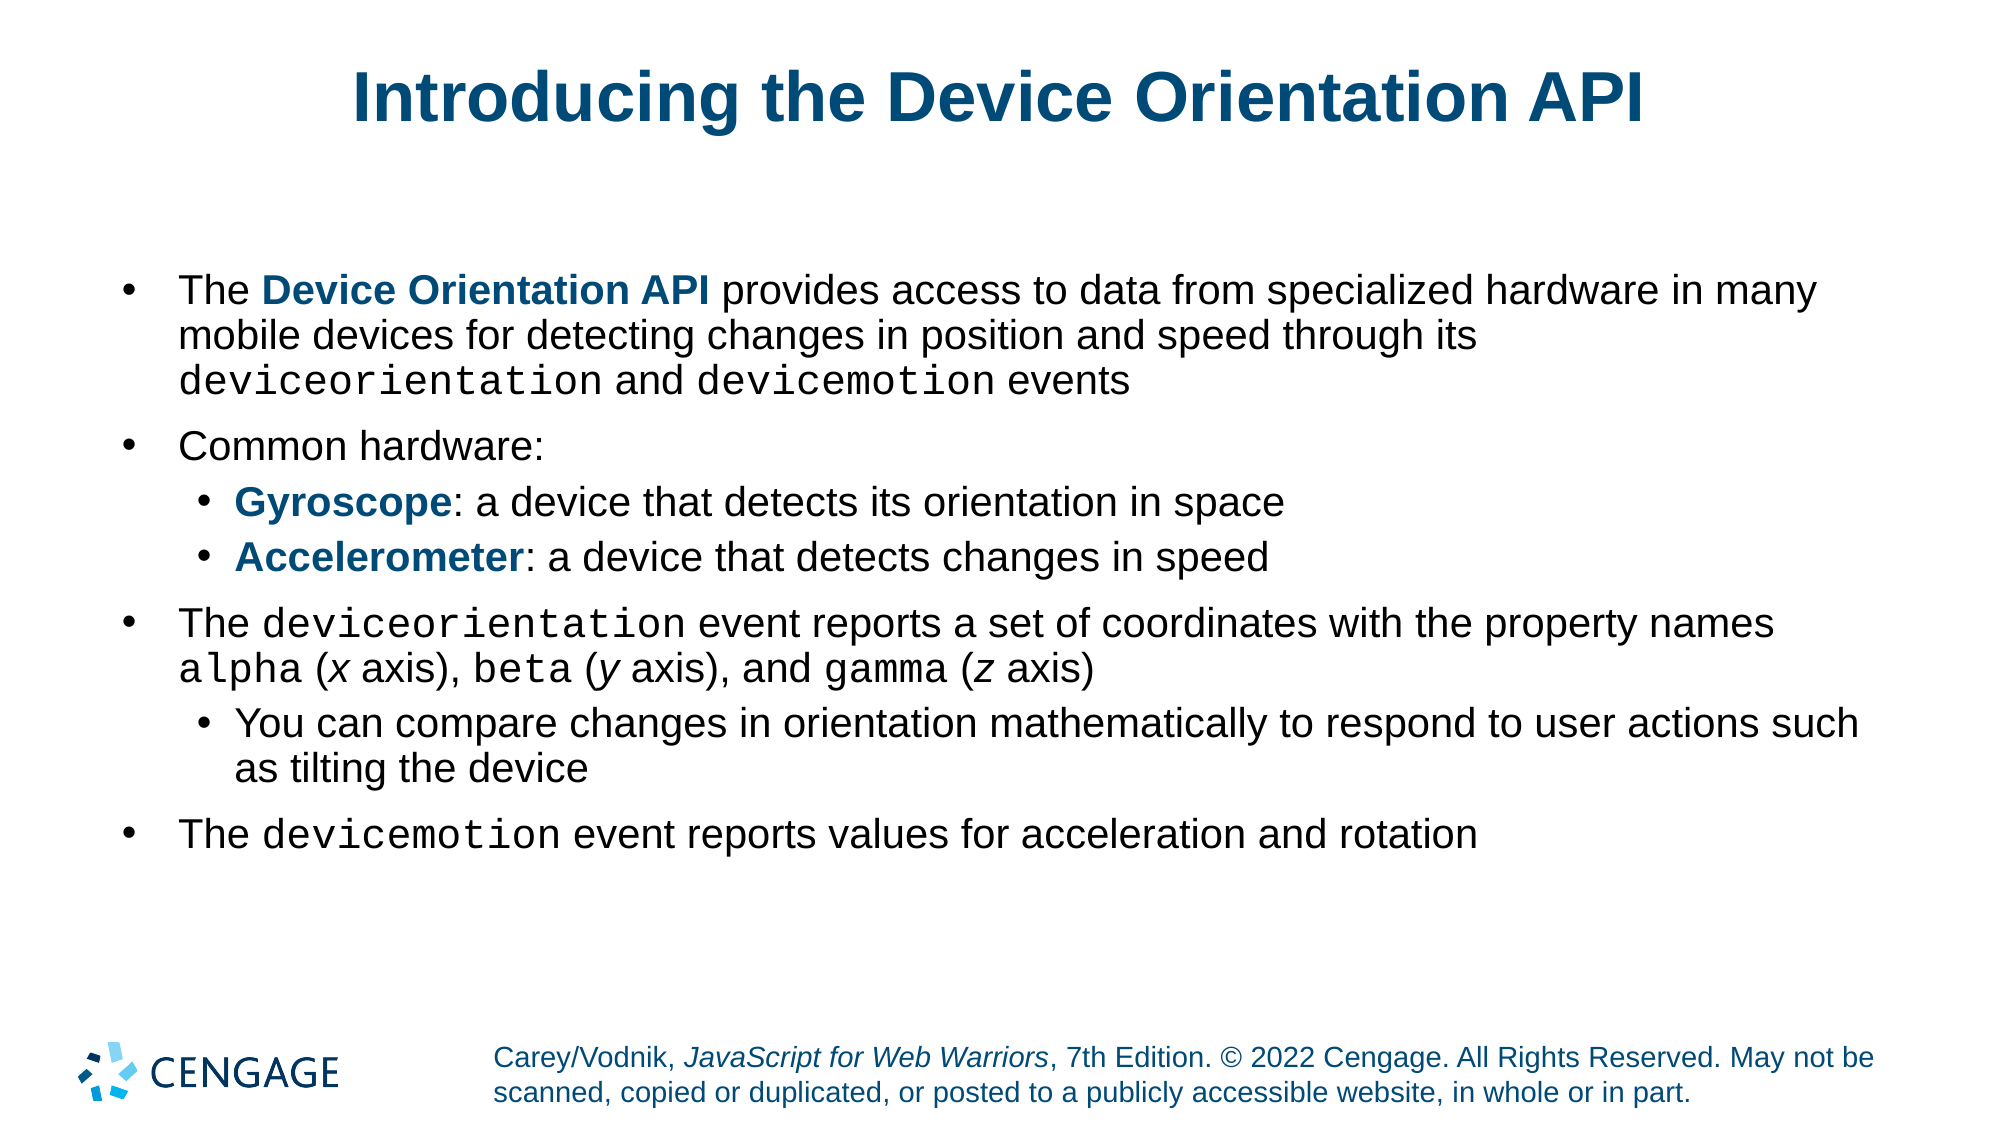

# Introducing the Device Orientation API
The Device Orientation API provides access to data from specialized hardware in many mobile devices for detecting changes in position and speed through its deviceorientation and devicemotion events
Common hardware:
Gyroscope: a device that detects its orientation in space
Accelerometer: a device that detects changes in speed
The deviceorientation event reports a set of coordinates with the property names alpha (x axis), beta (y axis), and gamma (z axis)
You can compare changes in orientation mathematically to respond to user actions such as tilting the device
The devicemotion event reports values for acceleration and rotation